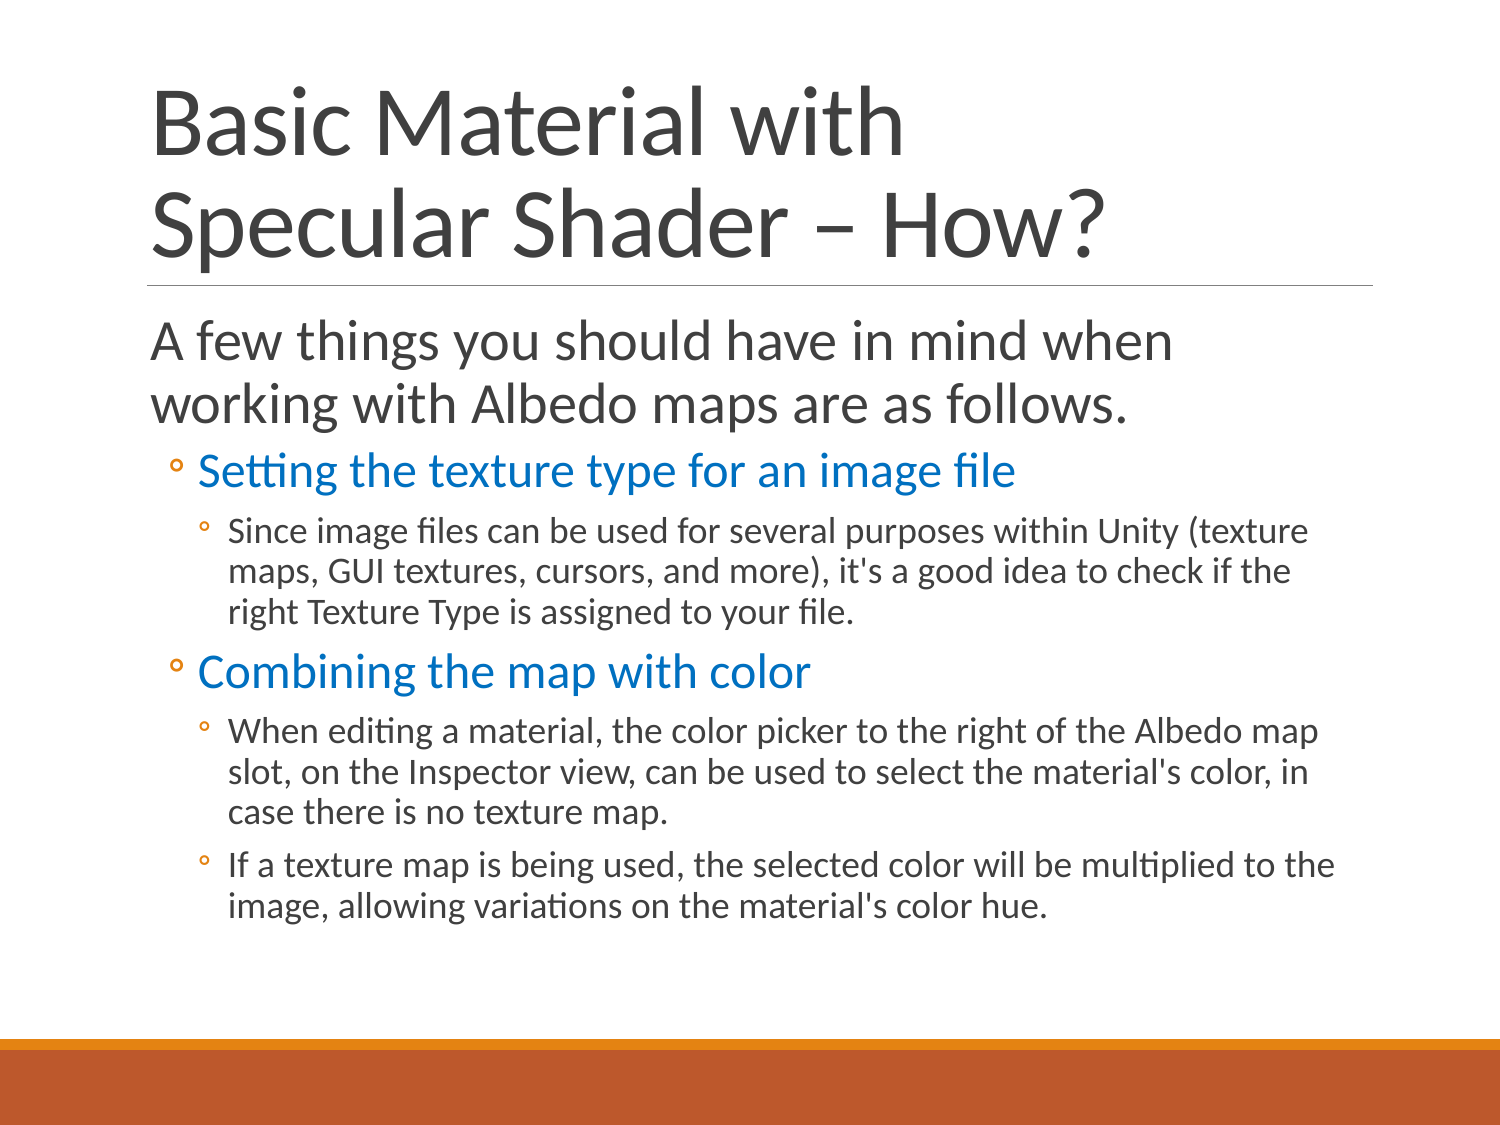

# Basic Material with Specular Shader – How?
A few things you should have in mind when working with Albedo maps are as follows.
Setting the texture type for an image file
Since image files can be used for several purposes within Unity (texture maps, GUI textures, cursors, and more), it's a good idea to check if the right Texture Type is assigned to your file.
Combining the map with color
When editing a material, the color picker to the right of the Albedo map slot, on the Inspector view, can be used to select the material's color, in case there is no texture map.
If a texture map is being used, the selected color will be multiplied to the image, allowing variations on the material's color hue.